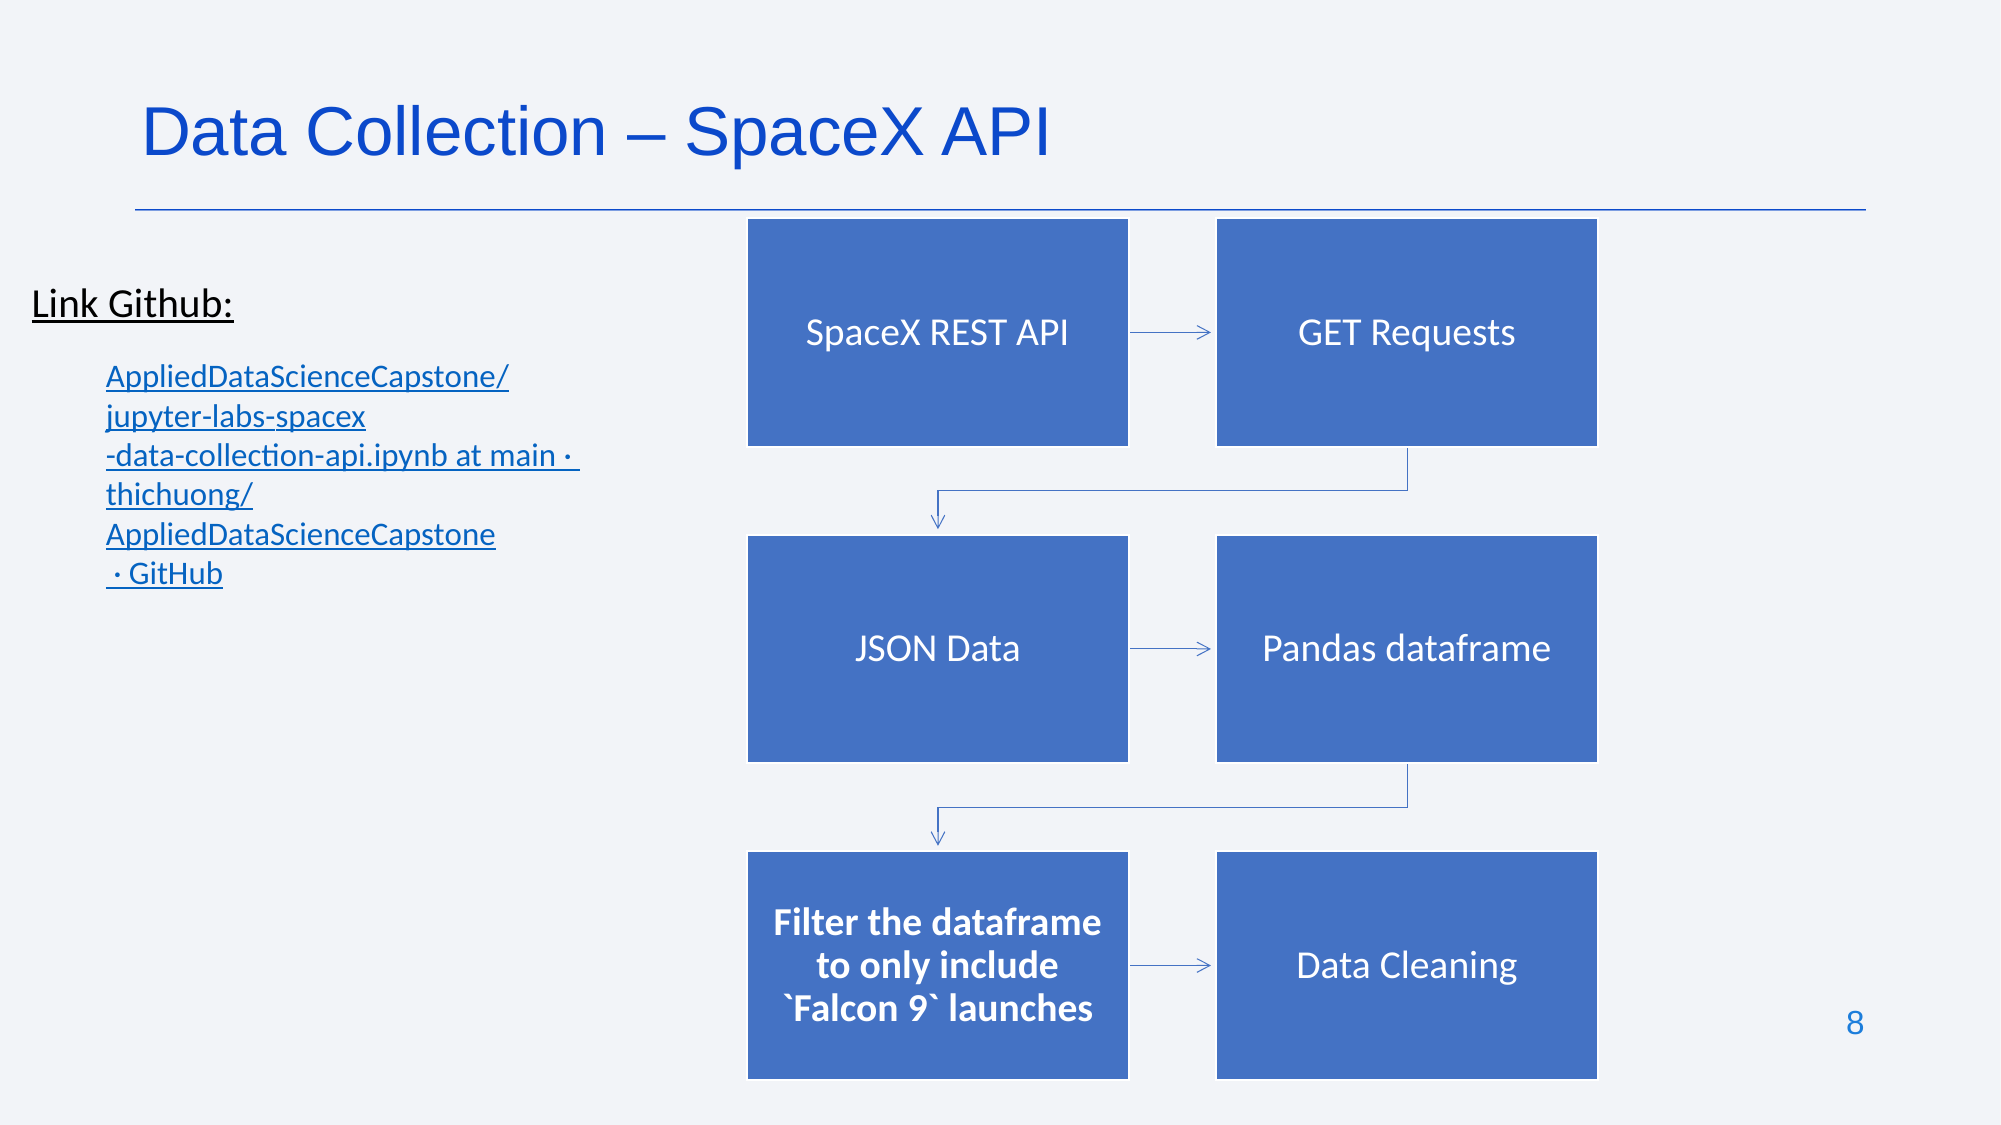

Data Collection – SpaceX API

SpaceX REST API

GET Requests

JSON Data

Pandas dataframe

Filter the dataframe to only include `Falcon 9` launches
Data Cleaning
Link Github:
AppliedDataScienceCapstone/jupyter-labs-spacex-data-collection-api.ipynb at main · thichuong/AppliedDataScienceCapstone · GitHub

8